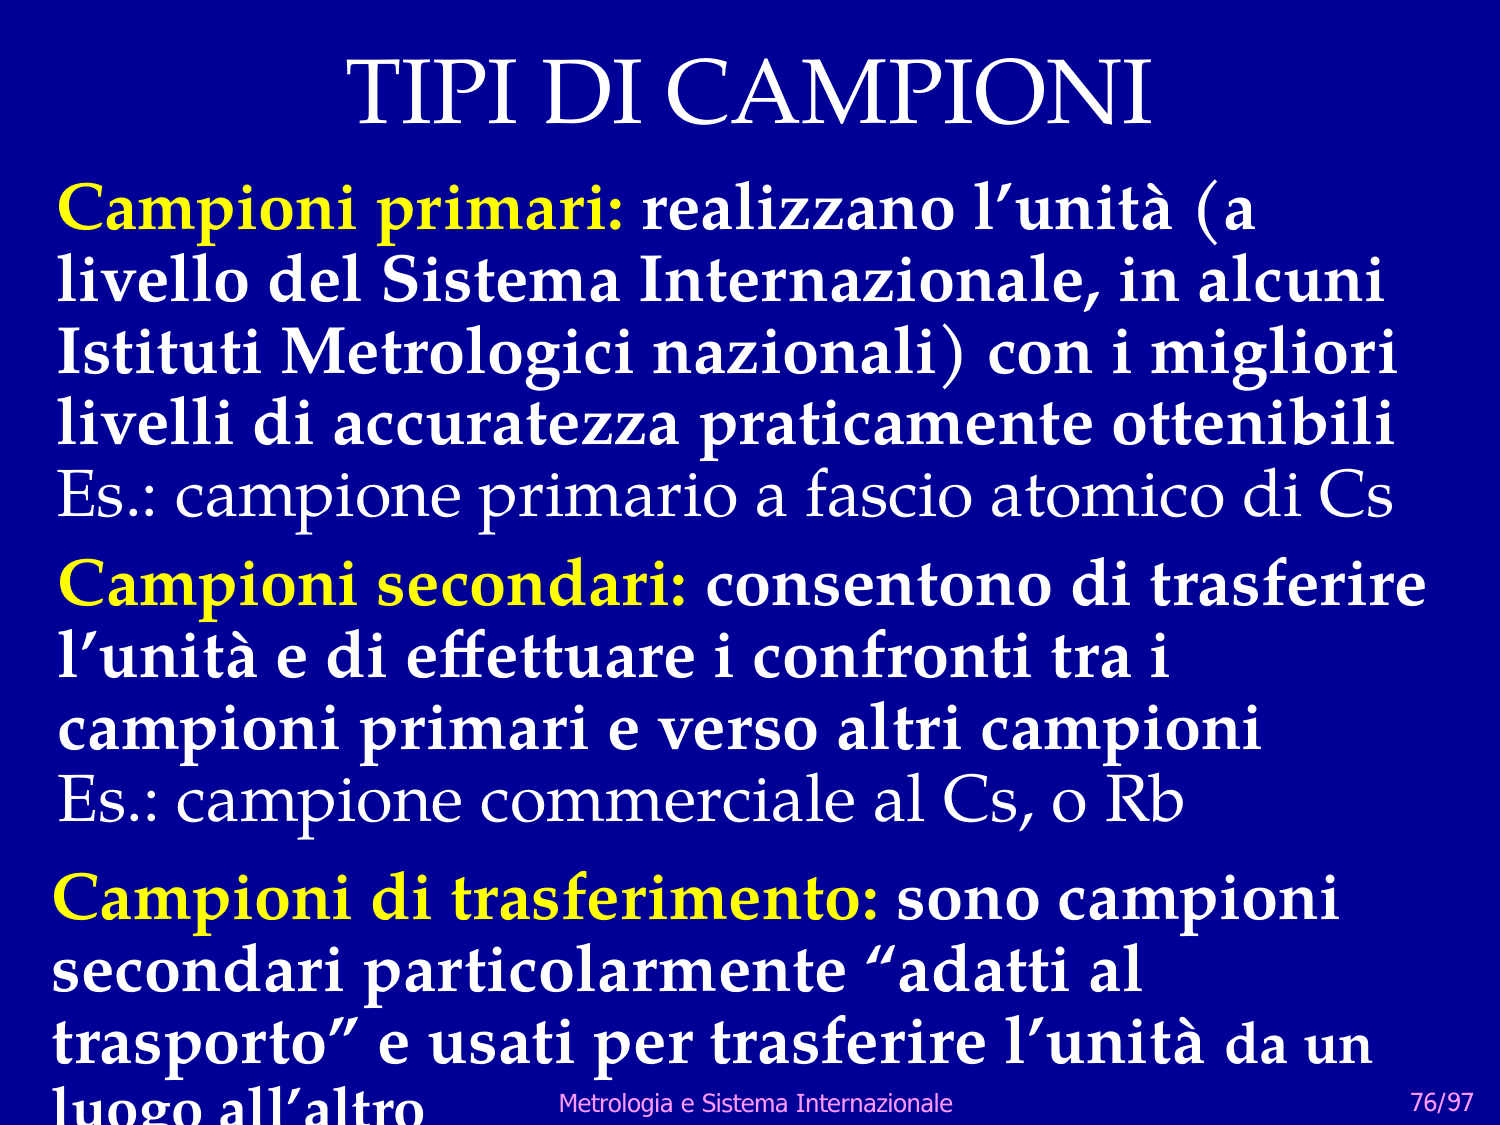

# TIPI DI CAMPIONI
Campioni primari: realizzano l’unità (a livello del Sistema Internazionale, in alcuni Istituti Metrologici nazionali) con i migliori livelli di accuratezza praticamente ottenibili
Es.: campione primario a fascio atomico di Cs
Campioni secondari: consentono di trasferire l’unità e di effettuare i confronti tra i campioni primari e verso altri campioni
Es.: campione commerciale al Cs, o Rb
Campioni di trasferimento: sono campioni secondari particolarmente “adatti al trasporto” e usati per trasferire l’unità da un luogo all’altro
Metrologia e Sistema Internazionale